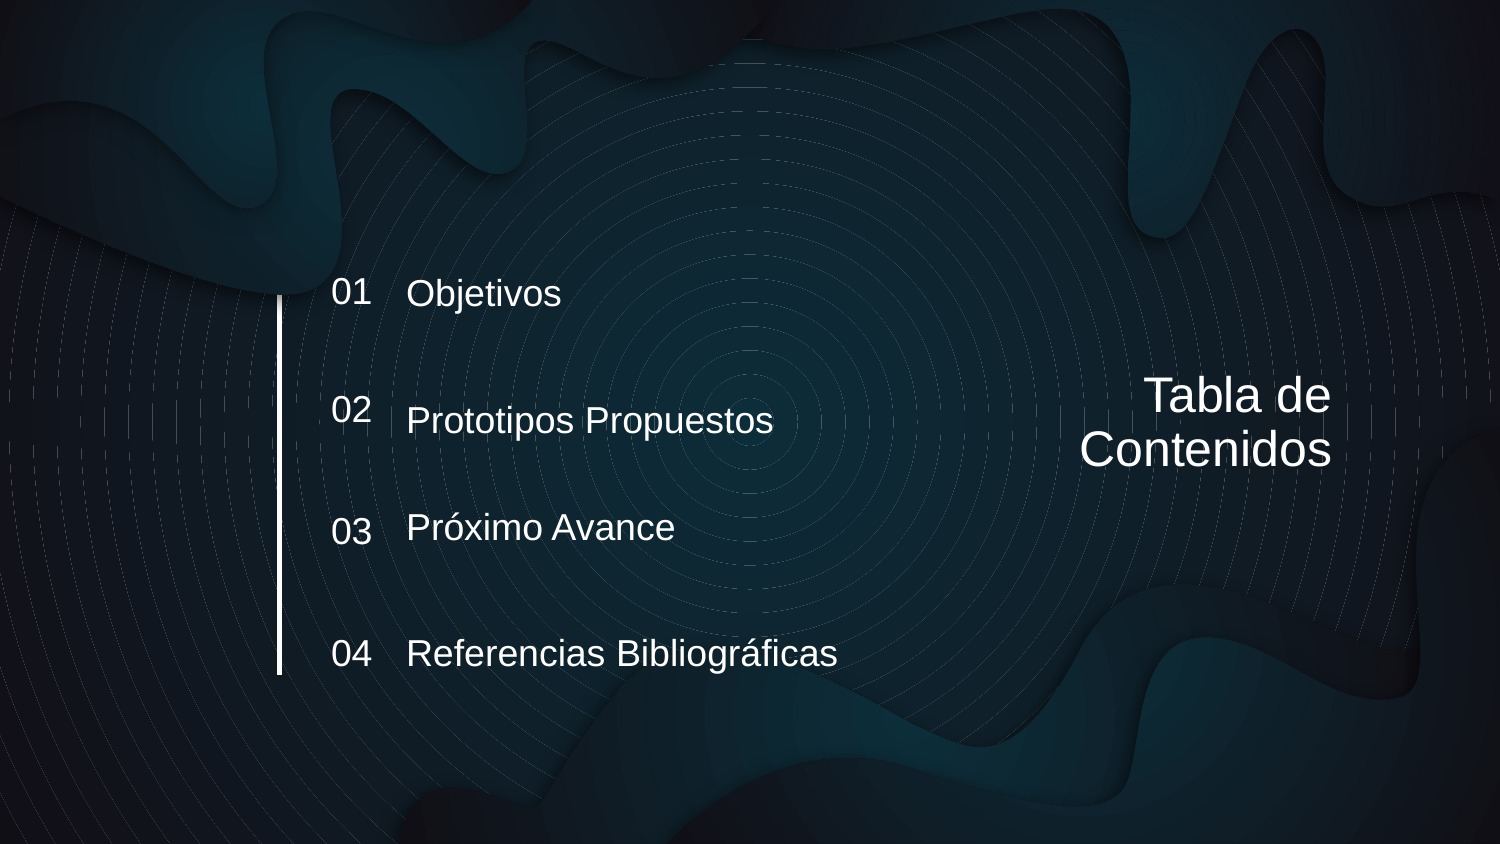

Objetivos
01
# Tabla de Contenidos
Prototipos Propuestos
02
Próximo Avance
03
Referencias Bibliográficas
04